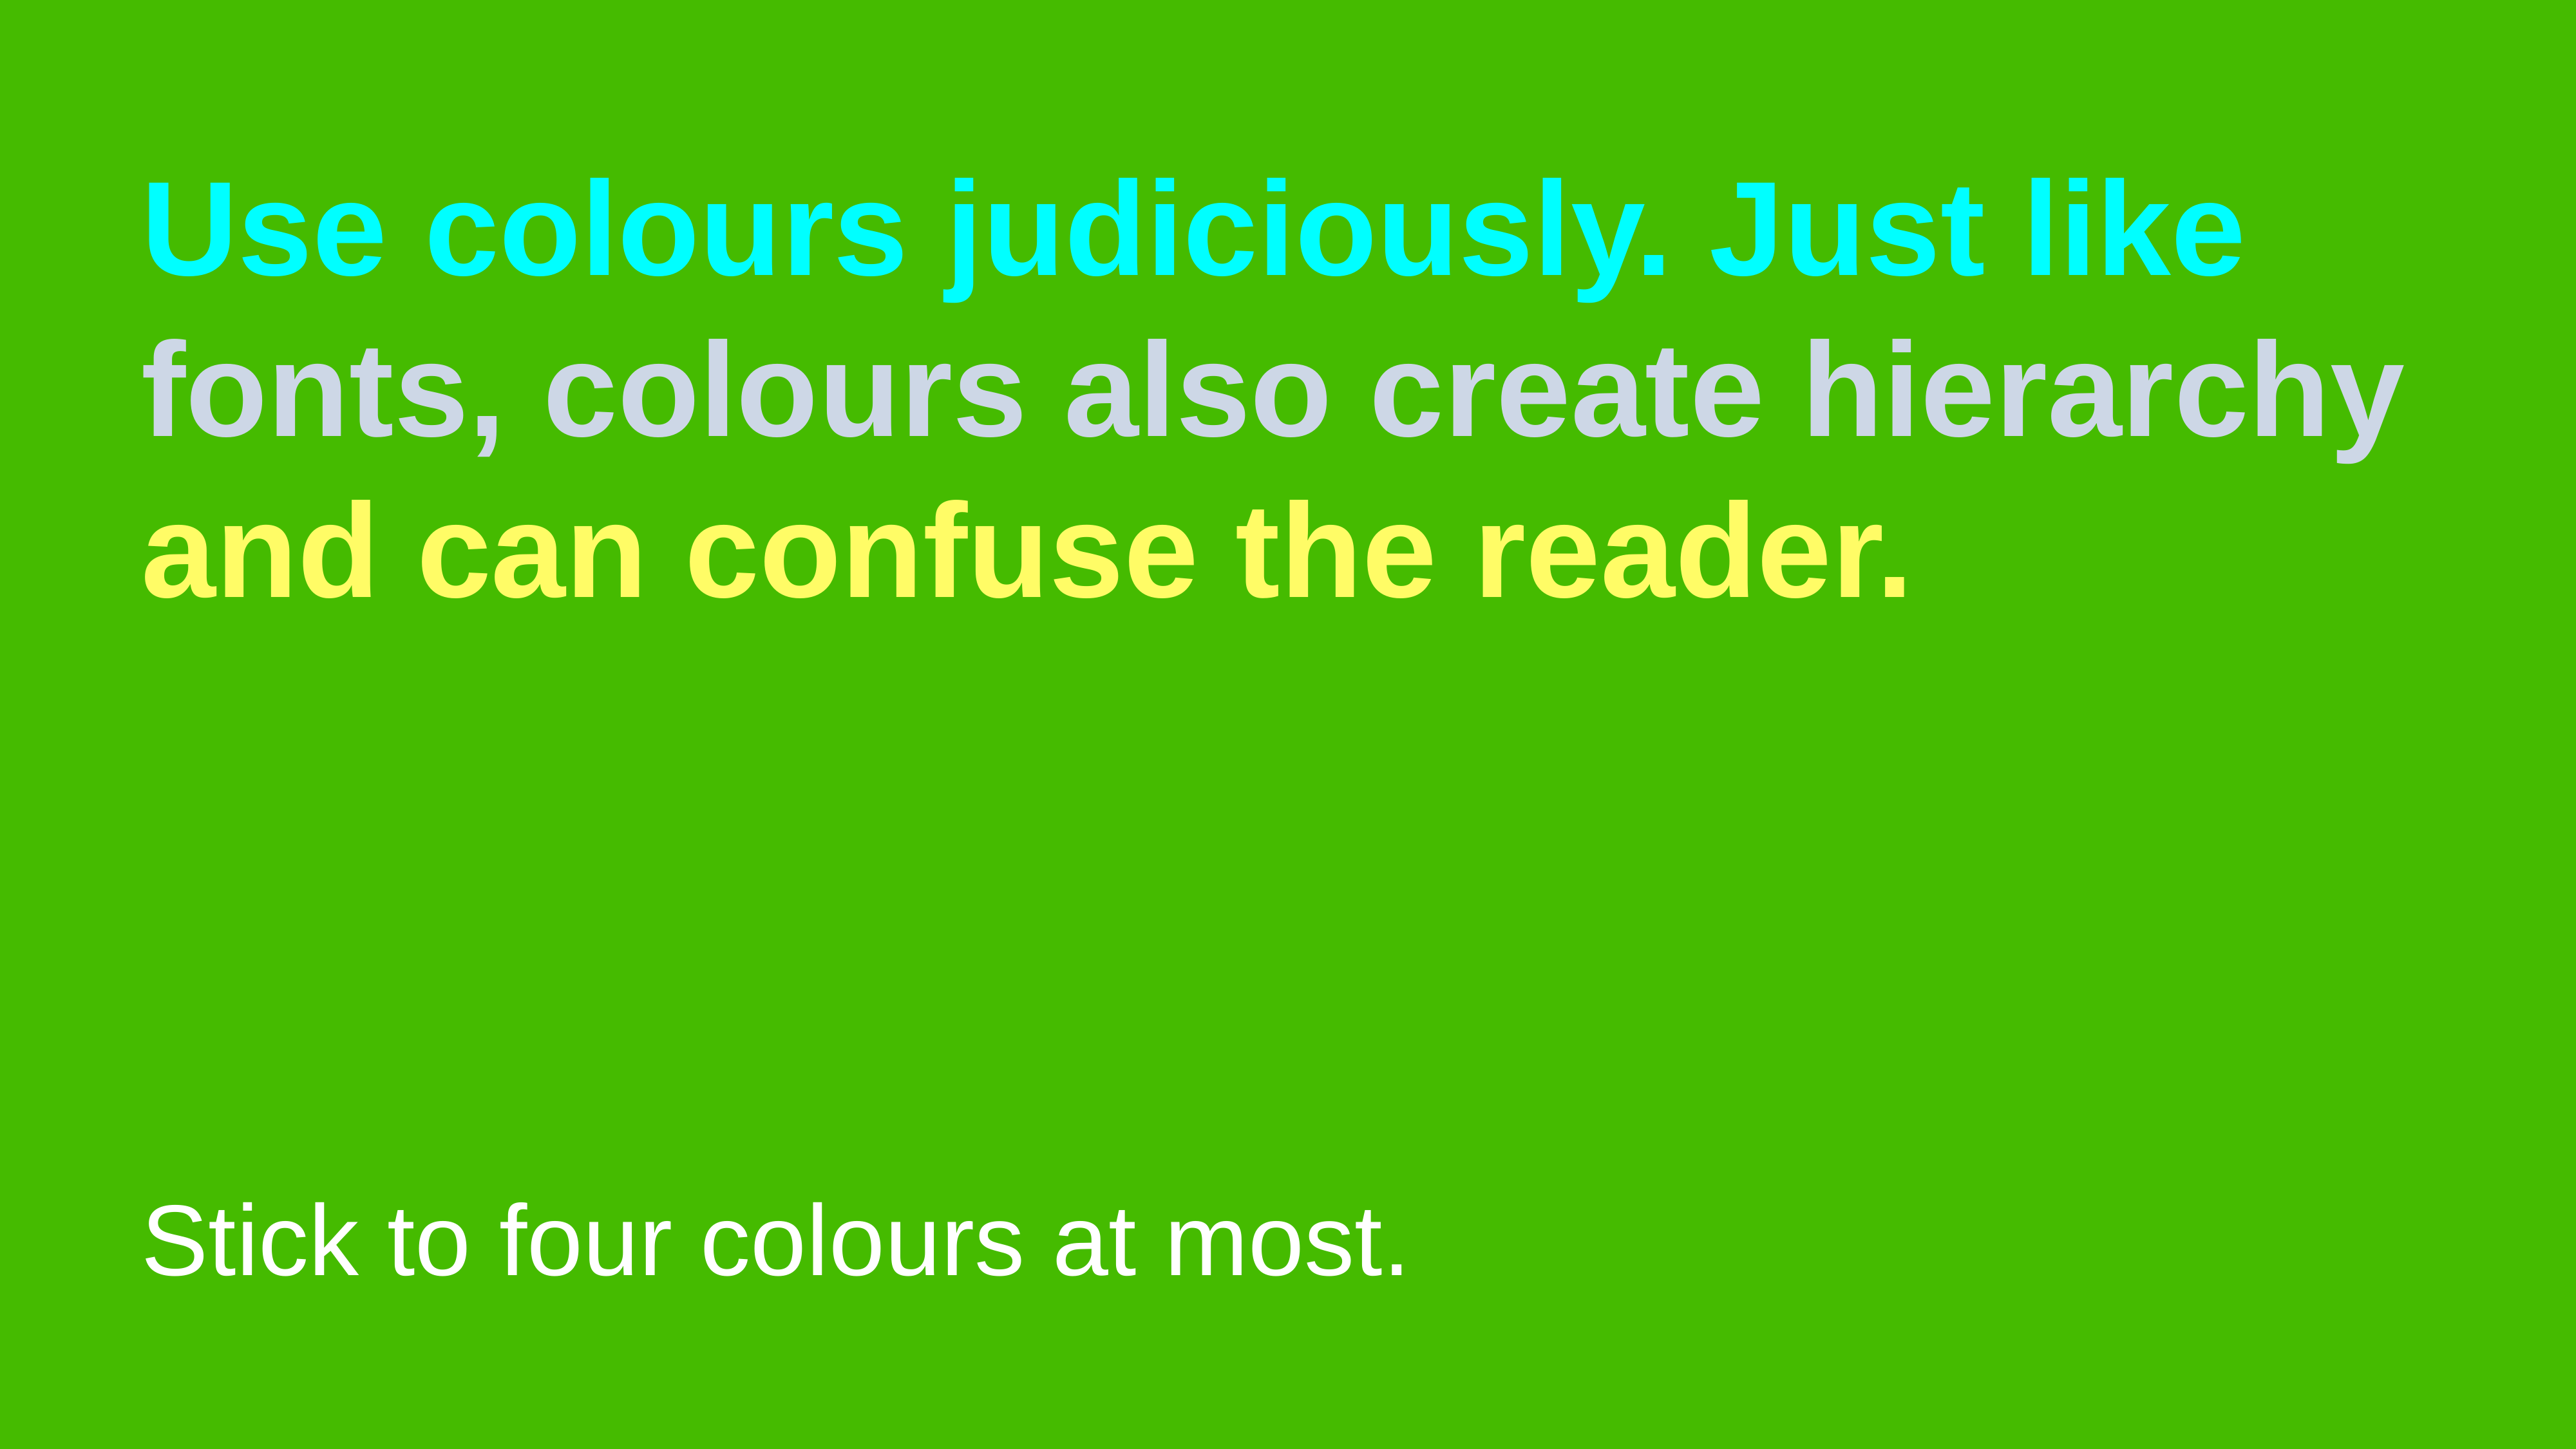

Use colours judiciously. Just like fonts, colours also create hierarchy and can confuse the reader.
Stick to four colours at most.